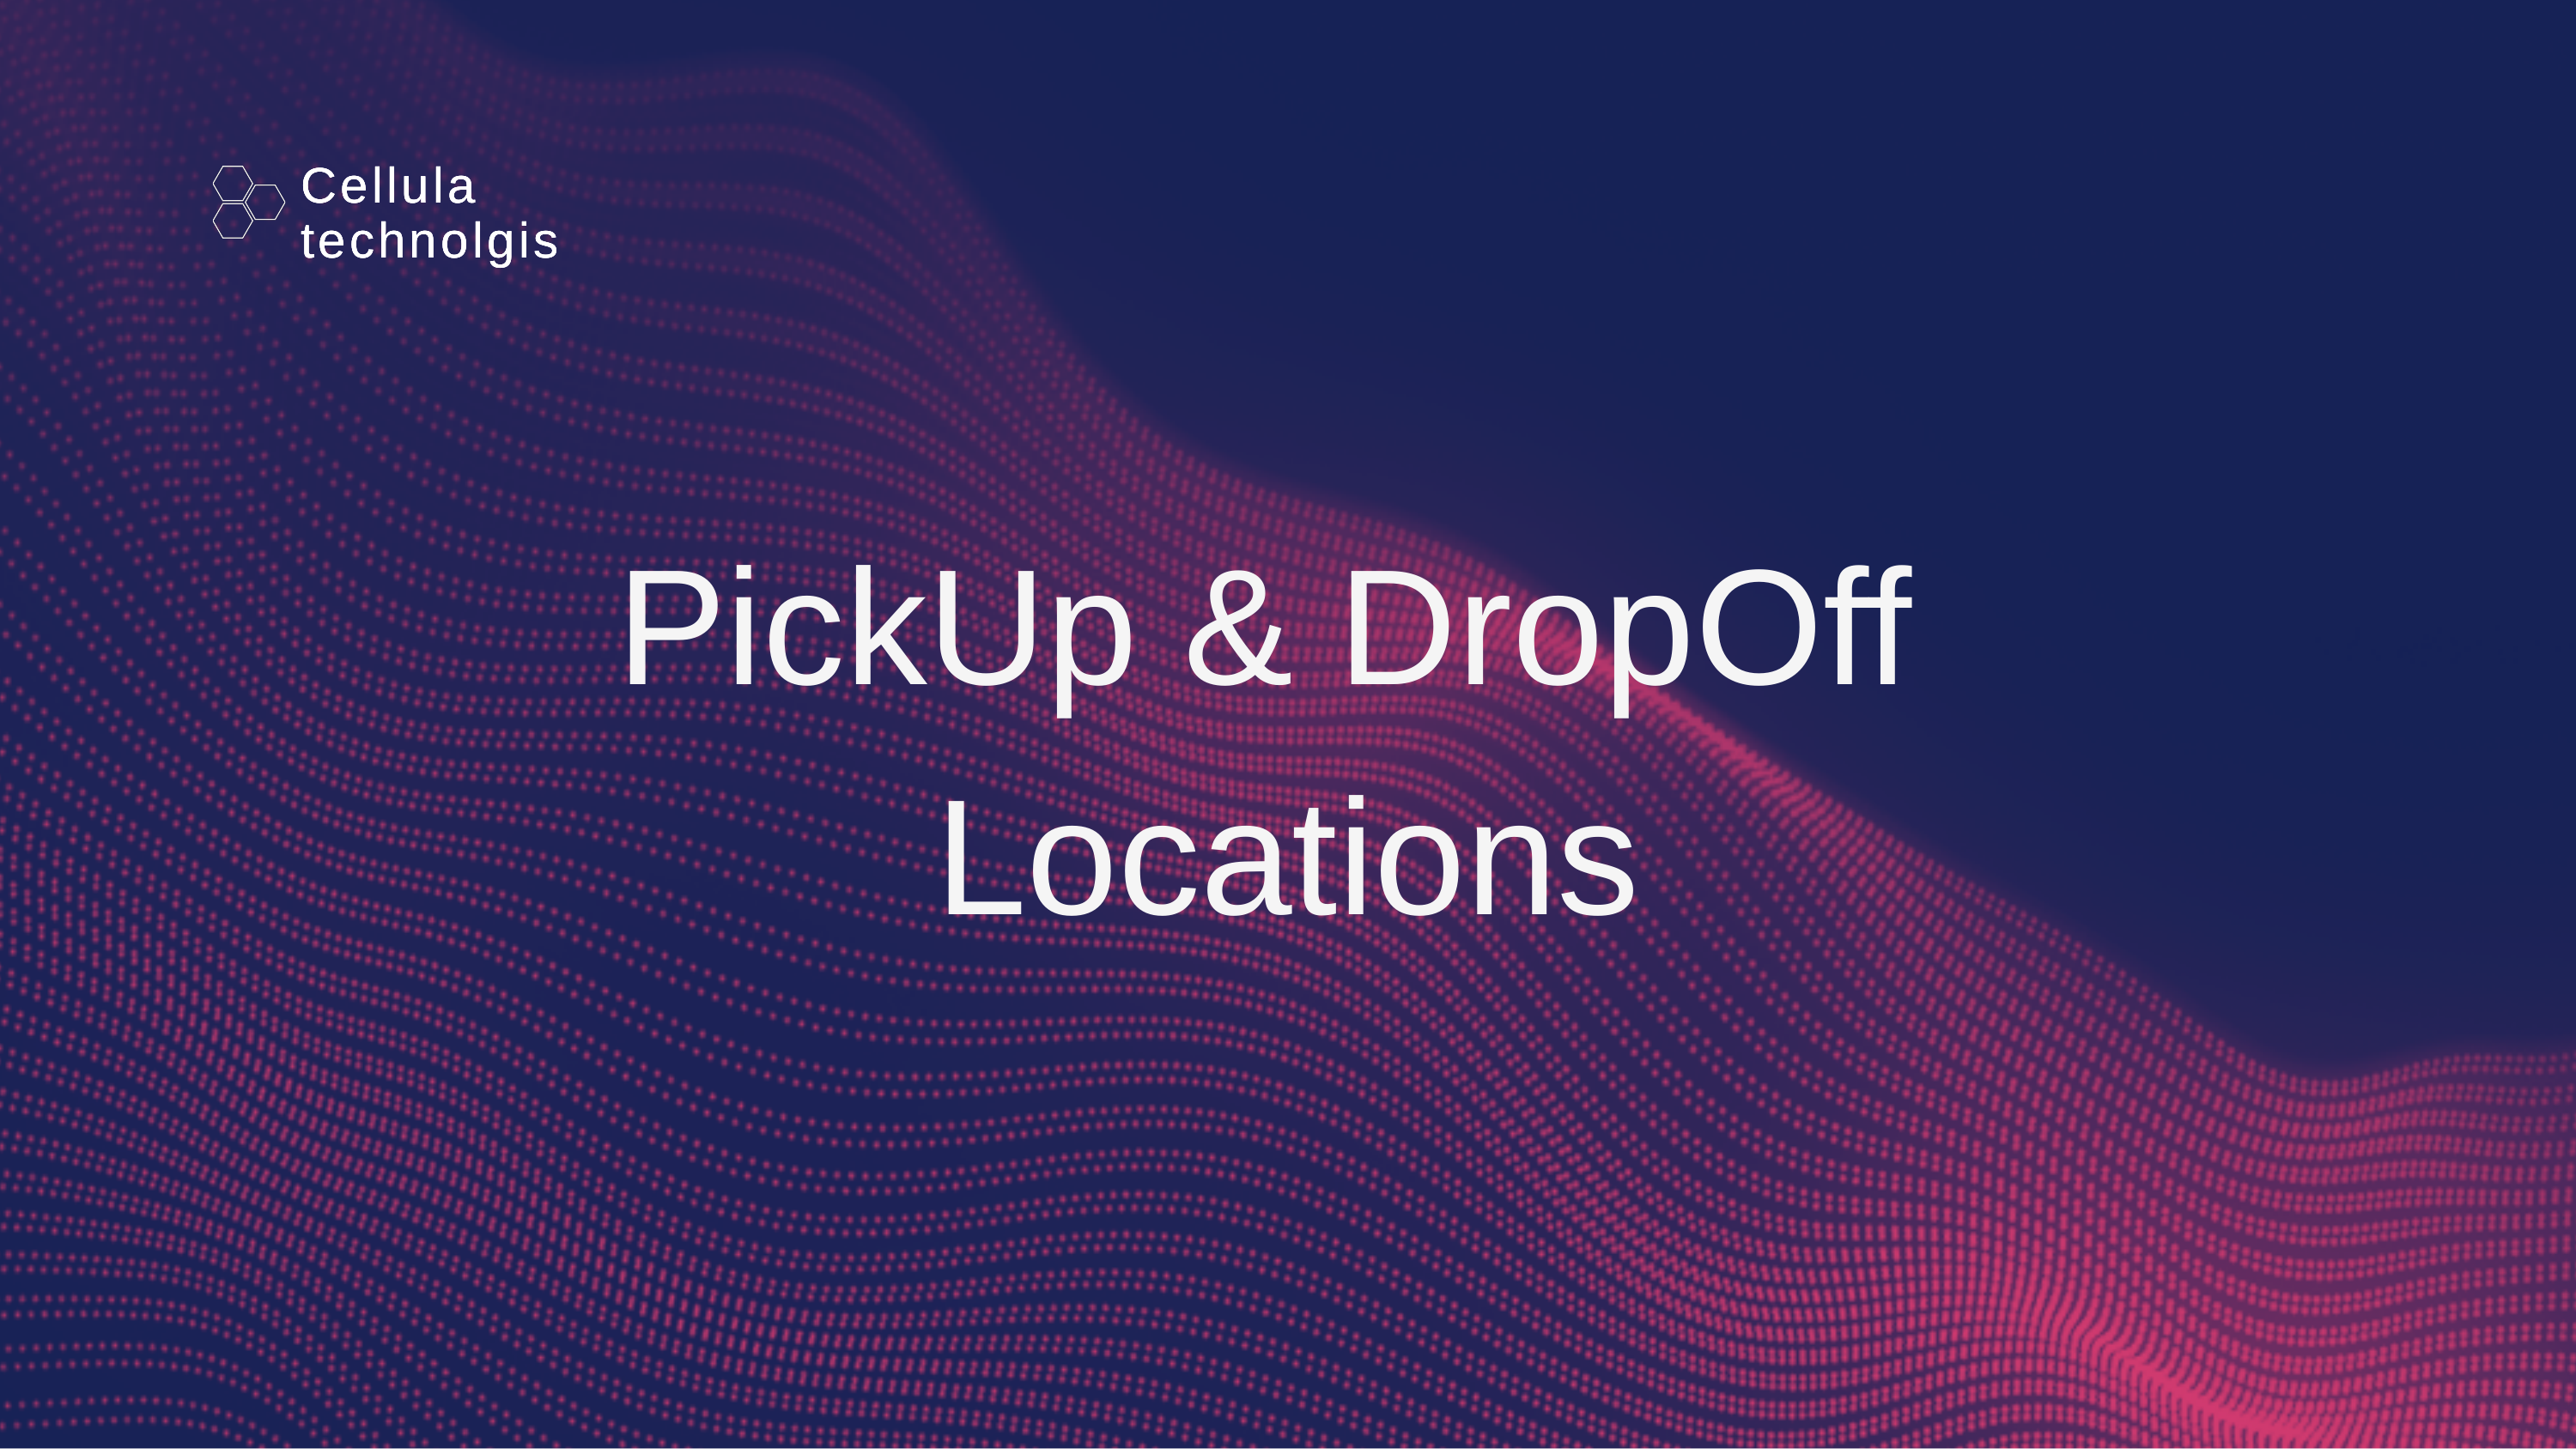

Cellula technolgis
Cellula technolgis
Cellula technolgis

PickUp & DropOff
Locations